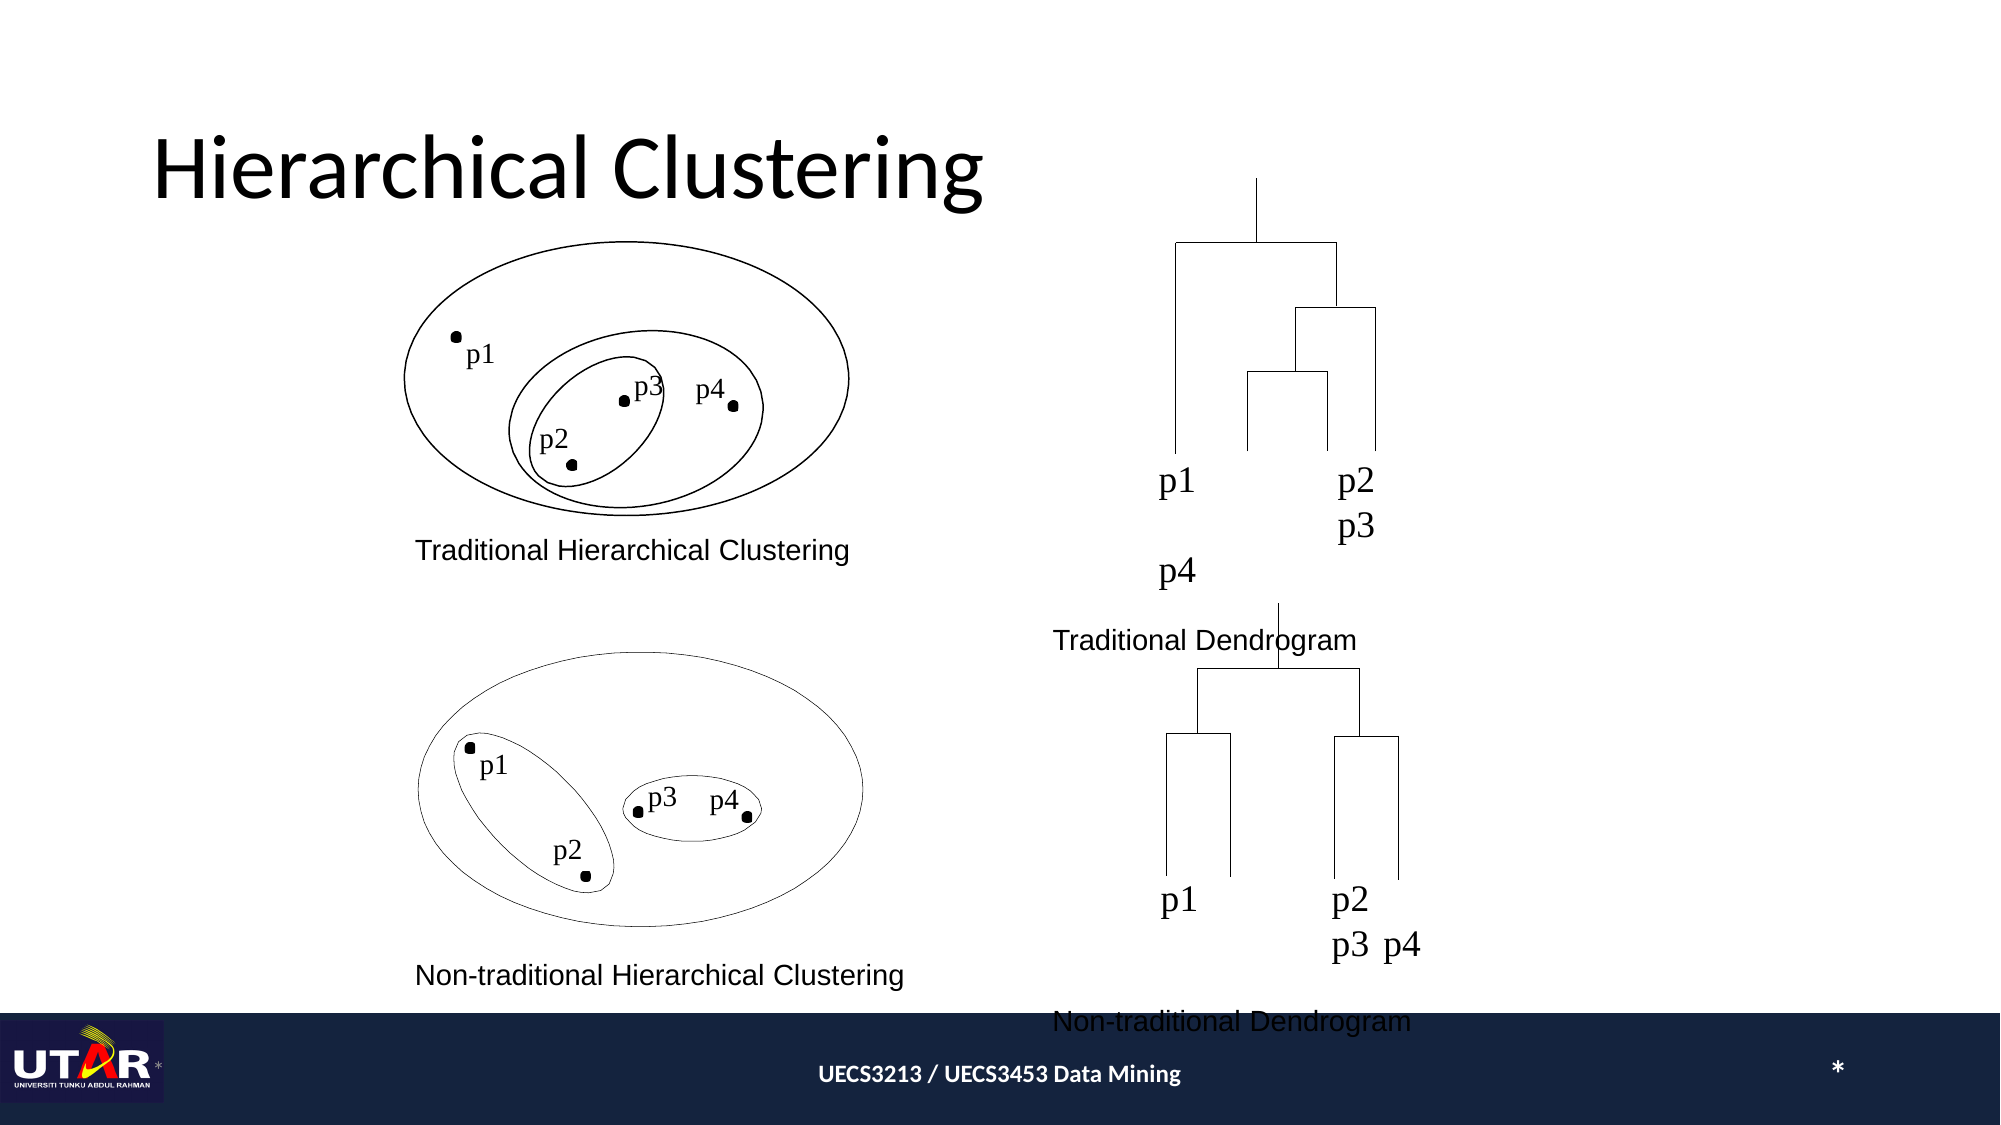

# Hierarchical Clustering

p1

p3
p4

p2
p1	p2	p3 p4
Traditional Dendrogram

Traditional Hierarchical Clustering

p1
p3

p4

p2

p1	p2	p3 p4
Non-traditional Dendrogram
Non-traditional Hierarchical Clustering
*
UECS3213 / UECS3453 Data Mining
*